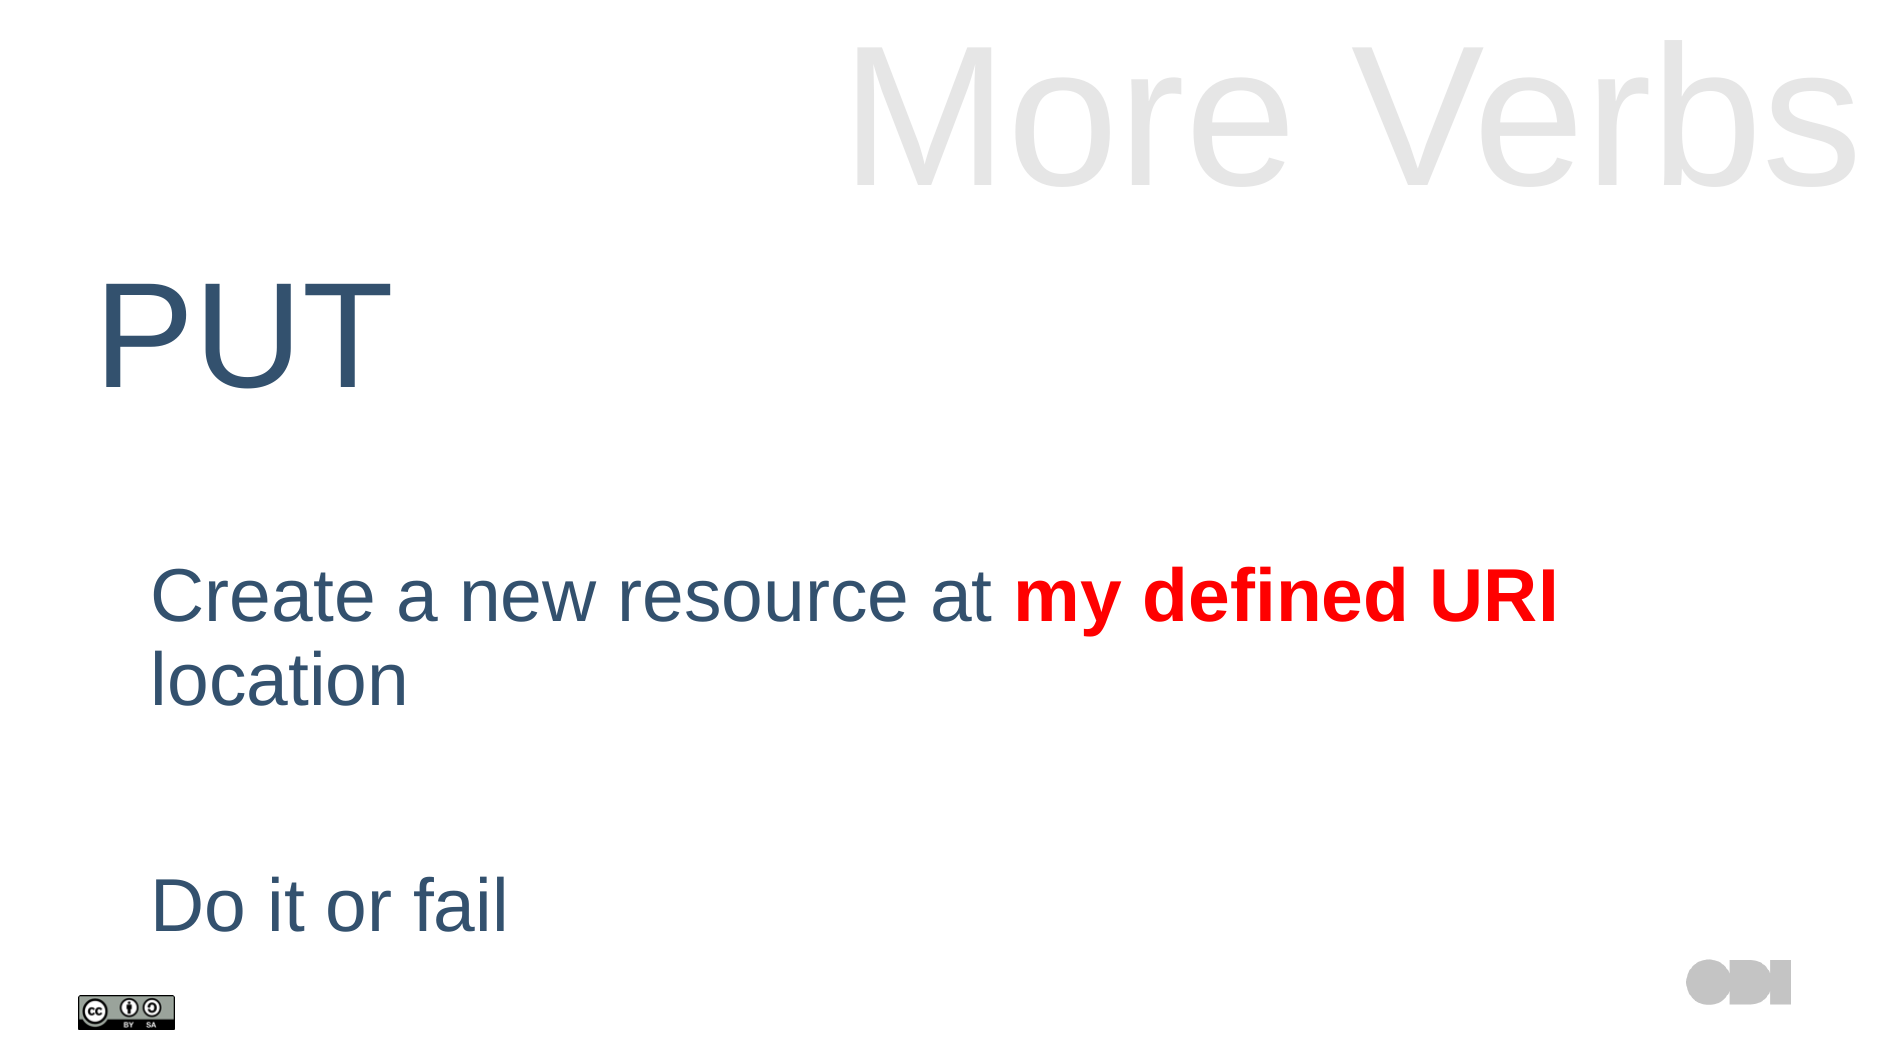

# More Verbs
PUT

	Create a new resource at my defined URI location

	Do it or fail